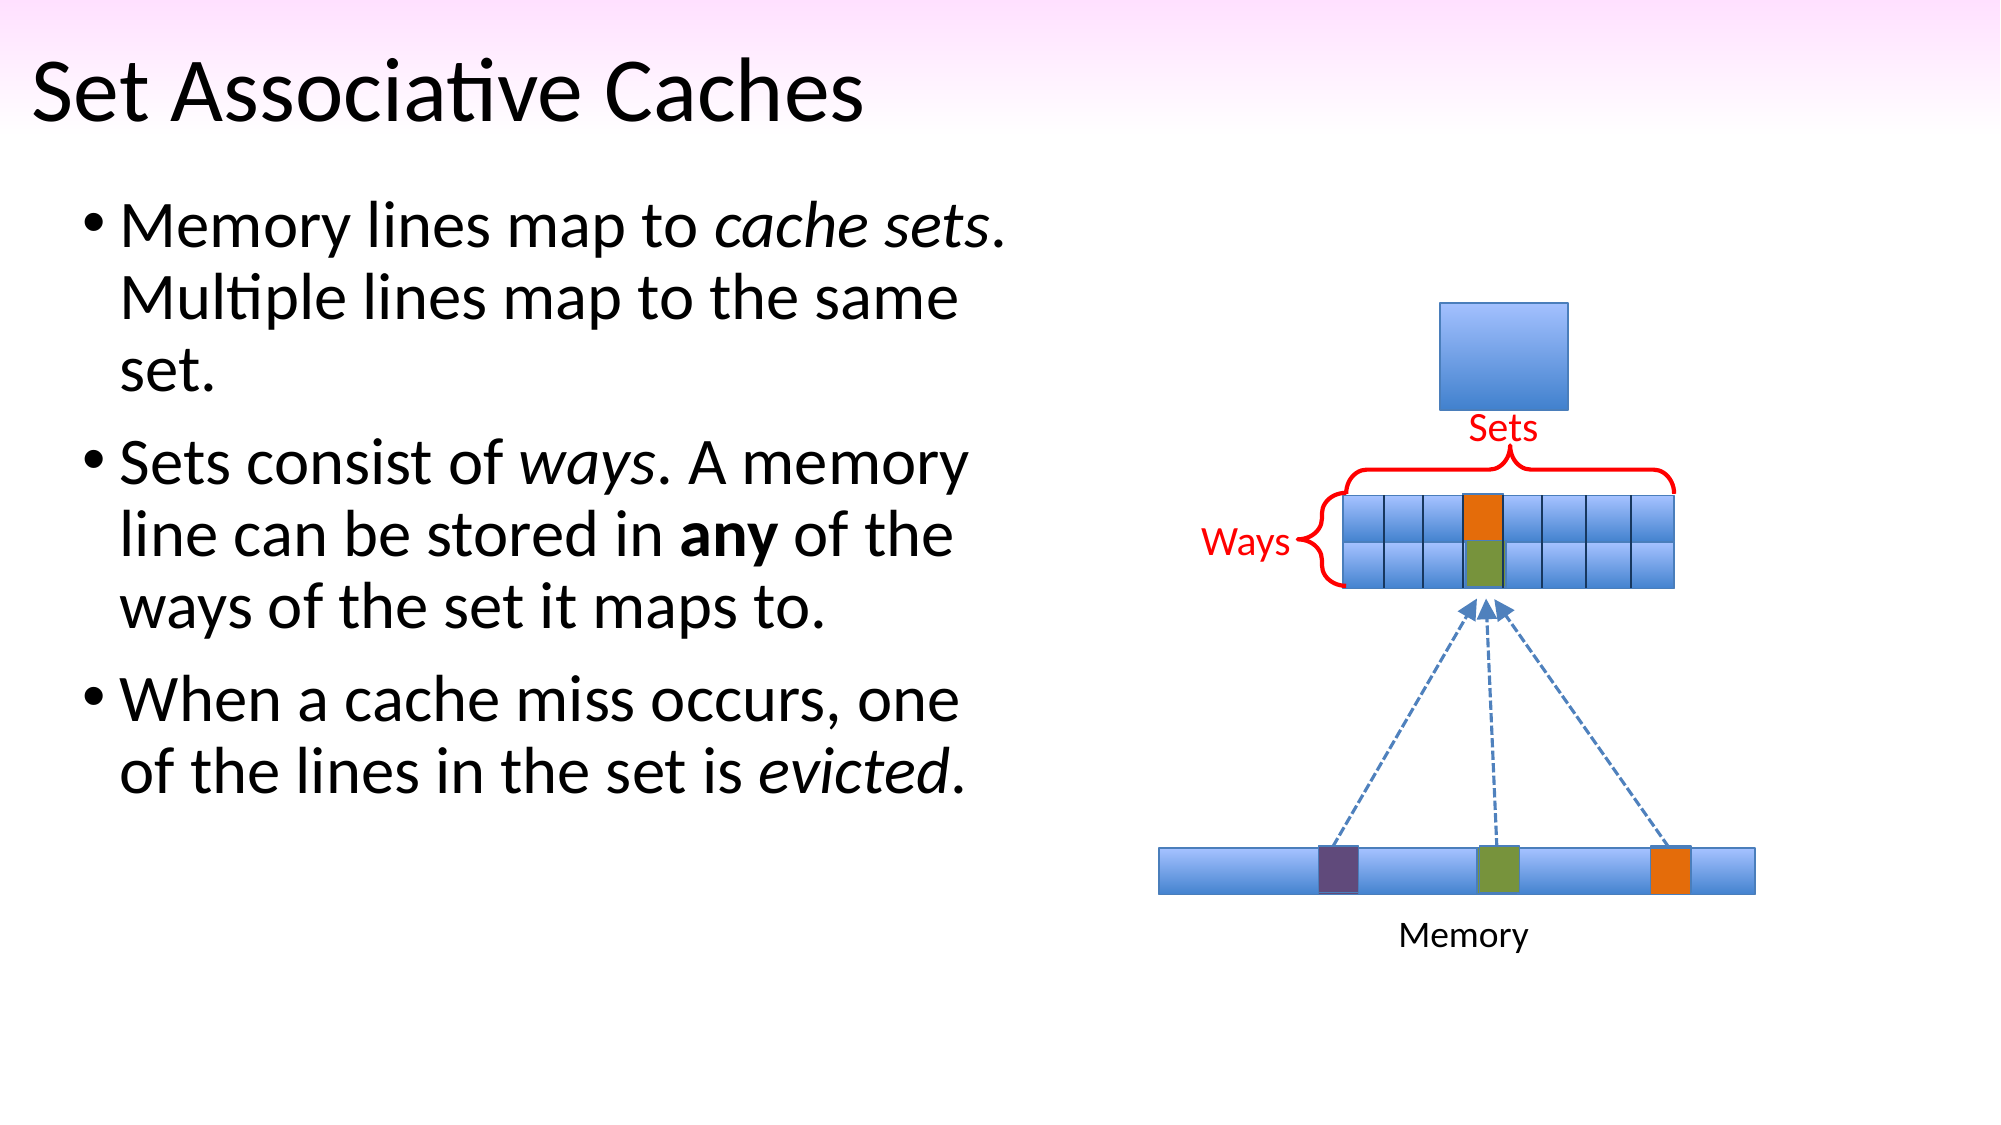

# Set Associative Caches
Memory lines map to cache sets. Multiple lines map to the same set.
Sets consist of ways. A memory line can be stored in any of the ways of the set it maps to.
When a cache miss occurs, one of the lines in the set is evicted.

Sets

Ways

Memory